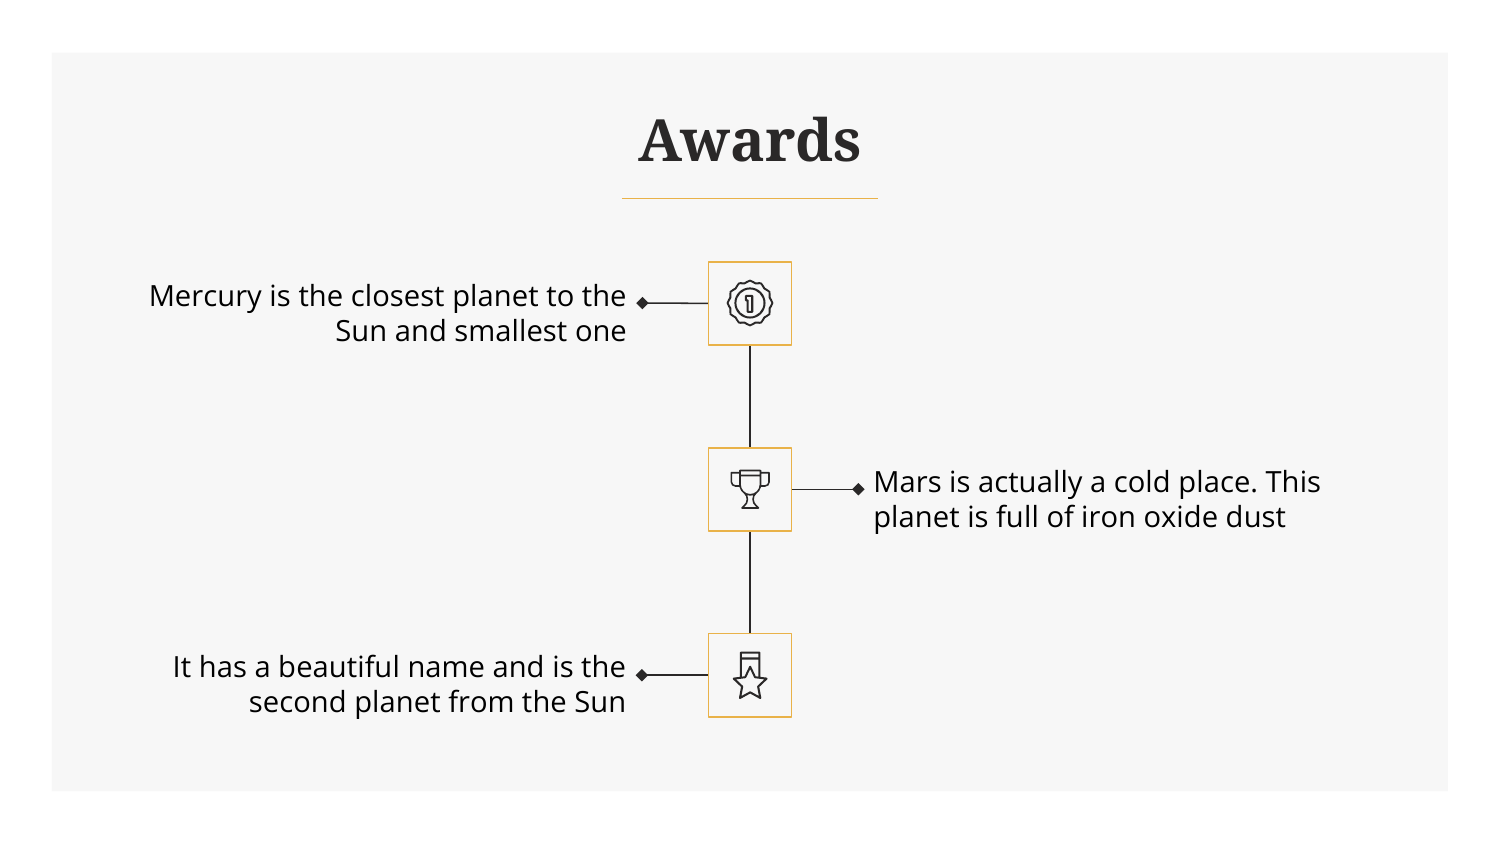

# Awards
Mercury is the closest planet to the Sun and smallest one

Mars is actually a cold place. This planet is full of iron oxide dust

It has a beautiful name and is the second planet from the Sun